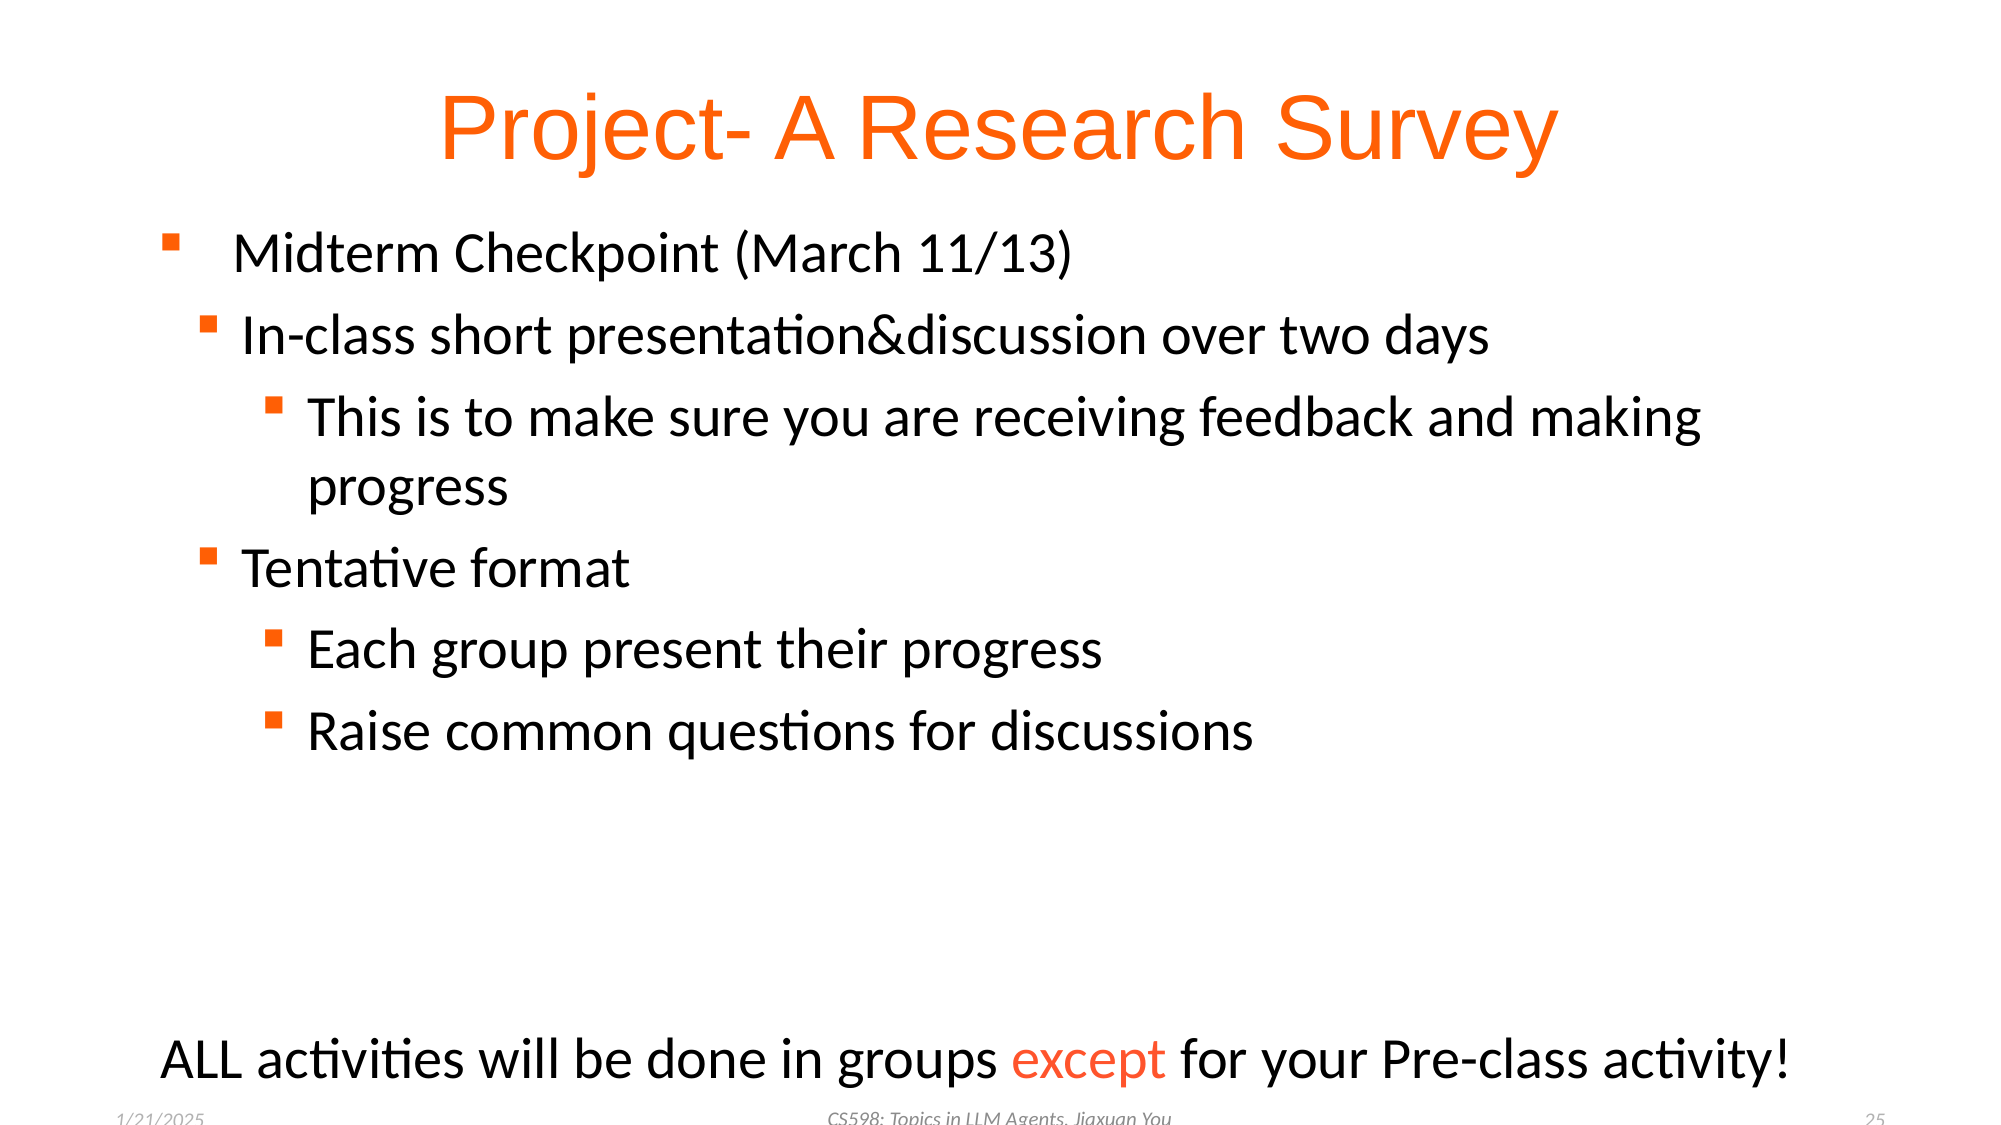

# Project- A Research Survey

Midterm Checkpoint (March 11/13)
In-class short presentation&discussion over two days
This is to make sure you are receiving feedback and making progress
Tentative format
Each group present their progress
Raise common questions for discussions

ALL activities will be done in groups except for your Pre-class activity!
CS598: Topics in LLM Agents, Jiaxuan You
1/21/2025
25